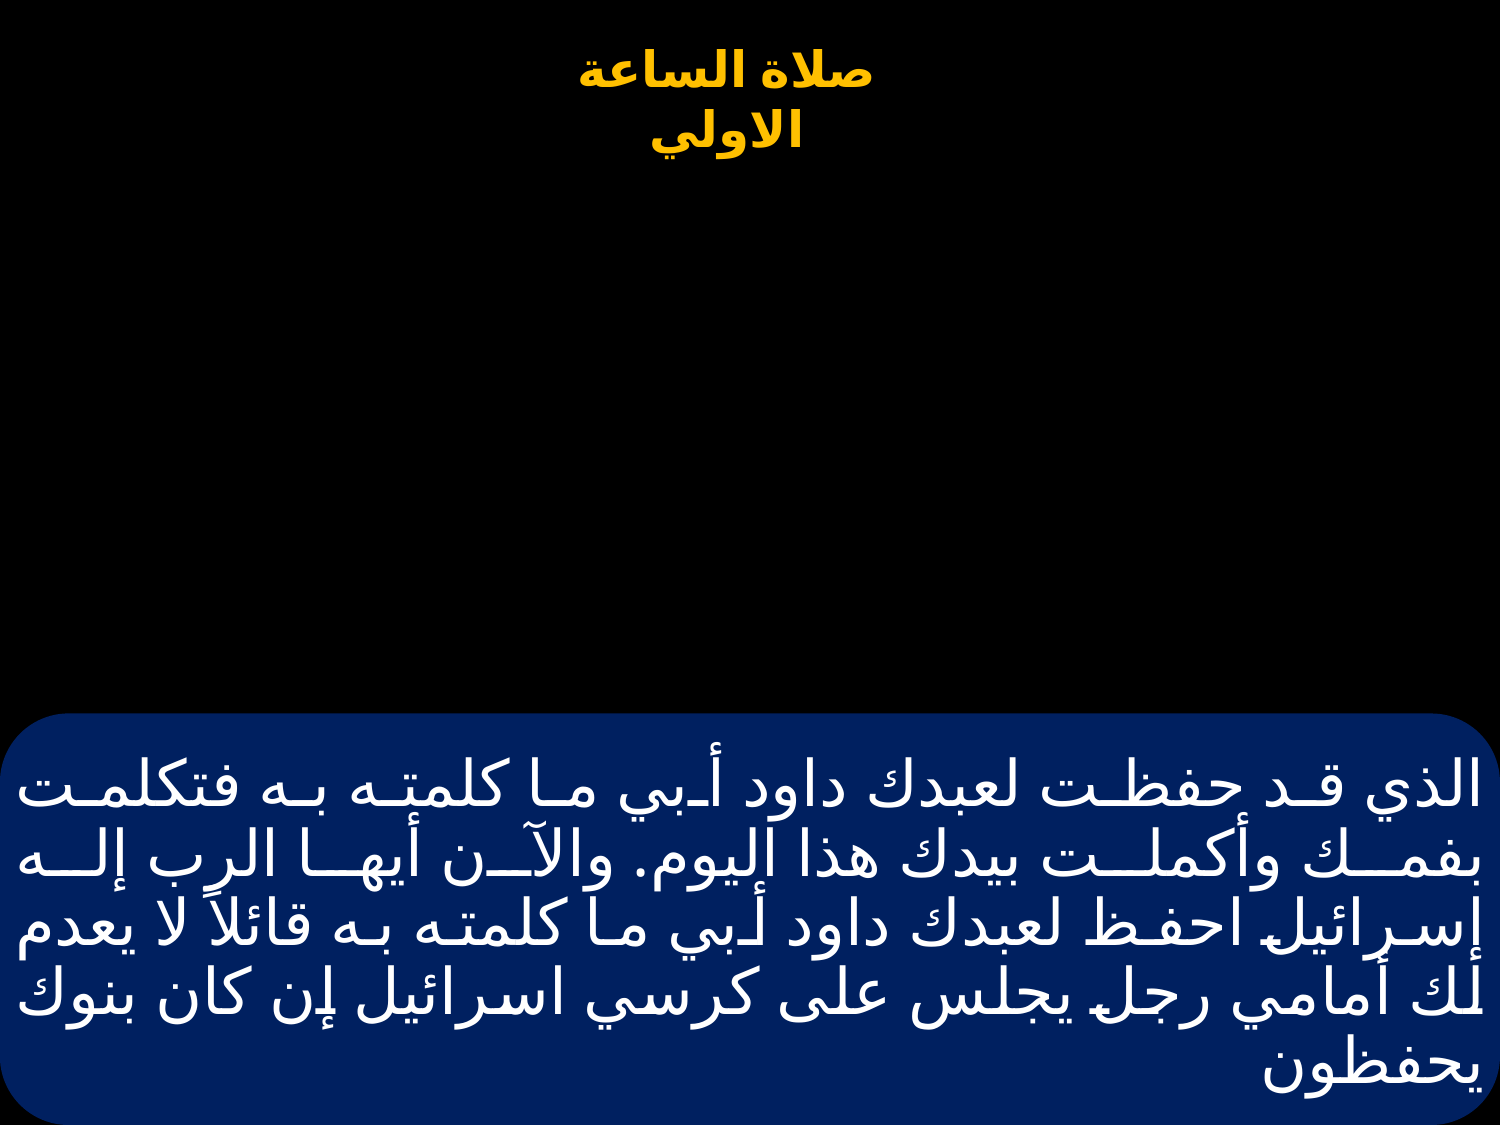

# الذي قد حفظت لعبدك داود أبي ما كلمته به فتكلمت بفمك وأكملت بيدك هذا اليوم. والآن أيها الرب إله إسرائيل احفظ لعبدك داود أبي ما كلمته به قائلاً لا يعدم لك أمامي رجل يجلس على كرسي اسرائيل إن كان بنوك يحفظون